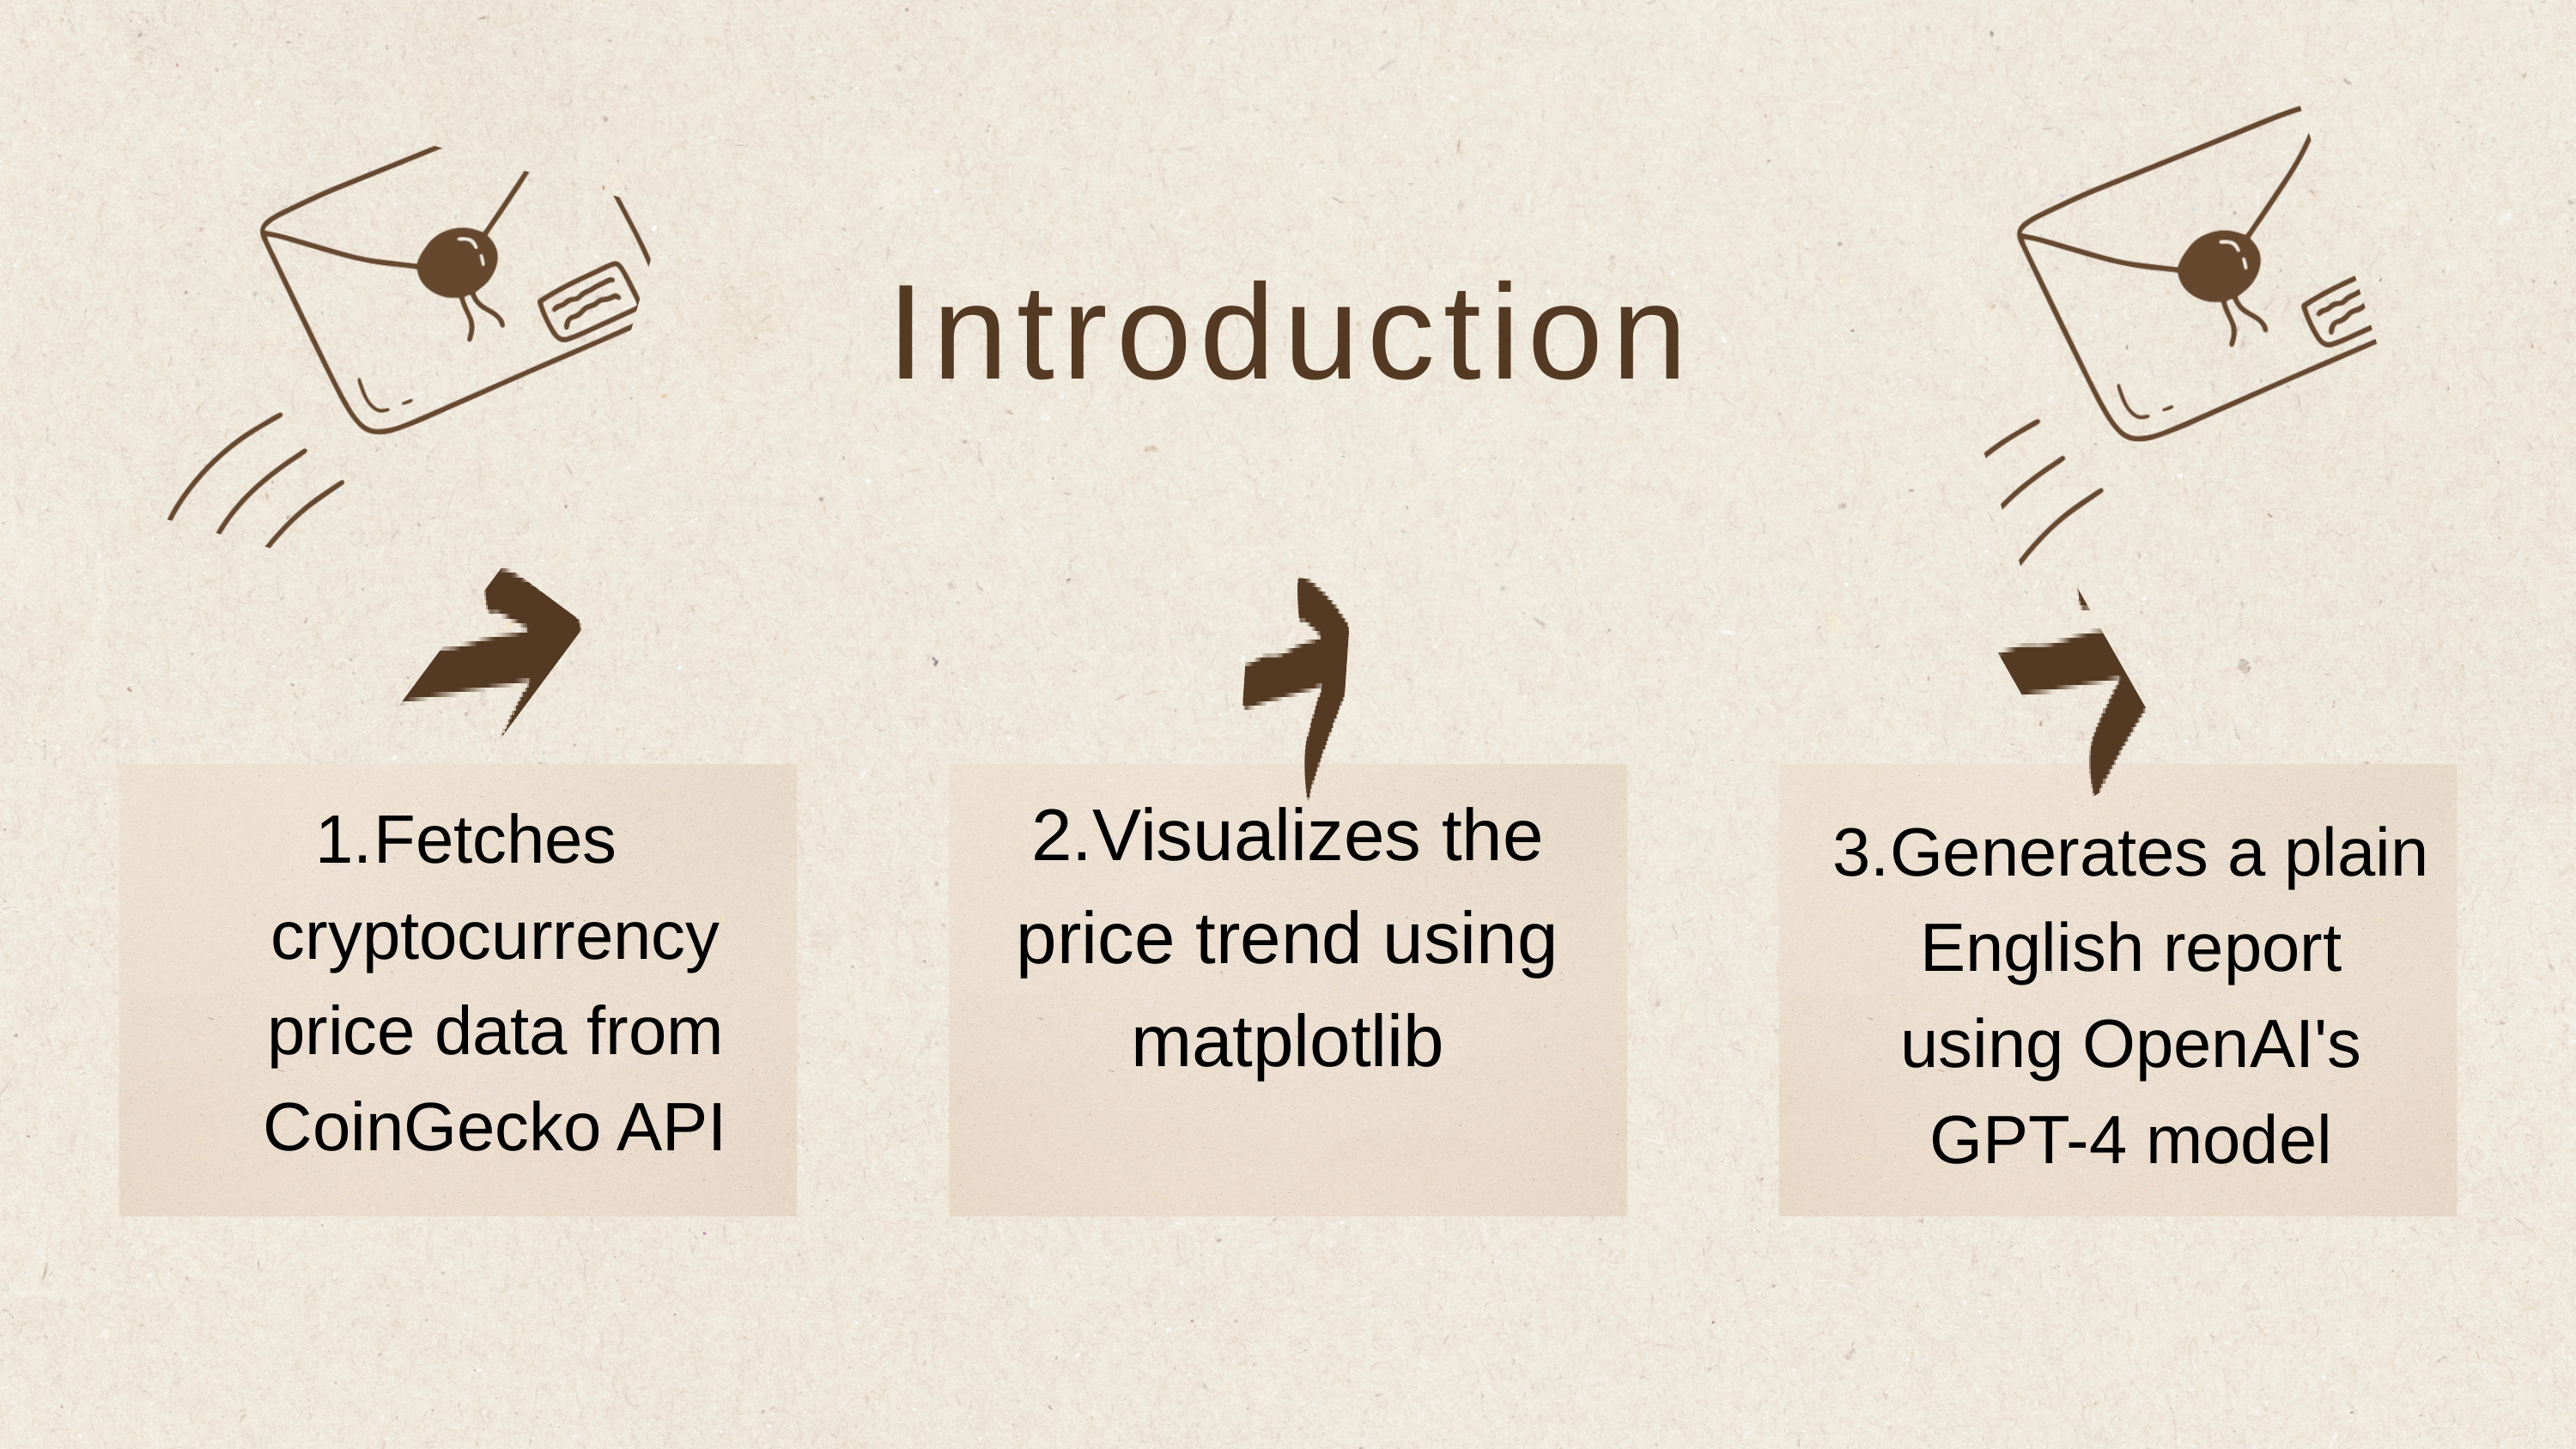

Introduction

2.Visualizes the price trend using matplotlib

Fetches cryptocurrency price data from CoinGecko API

3.Generates a plain English report using OpenAI's GPT-4 model